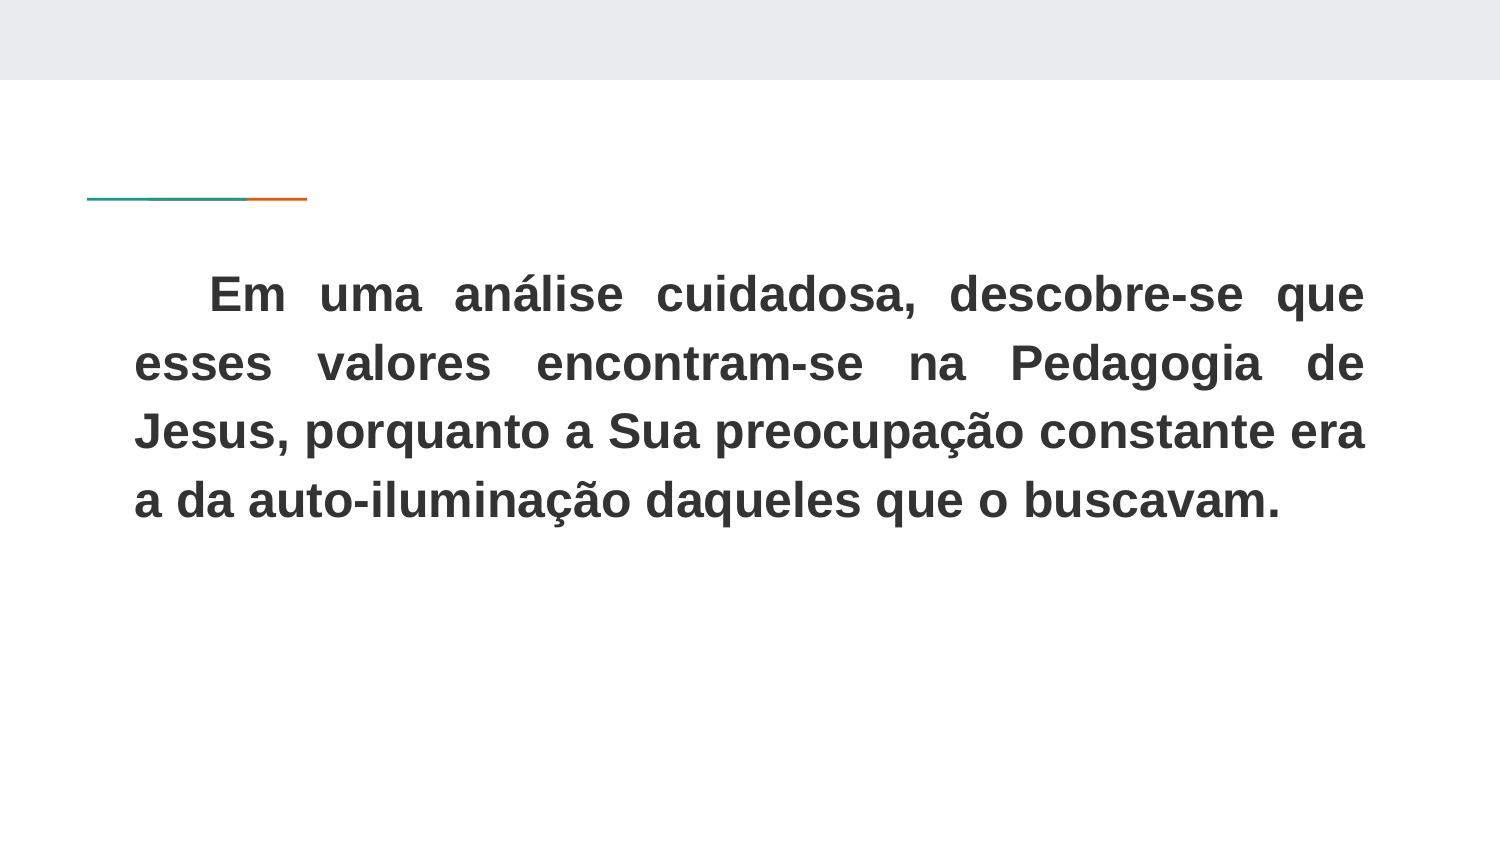

Em uma análise cuidadosa, descobre-se que esses valores encontram-se na Pedagogia de Jesus, porquanto a Sua preocupação constante era a da auto-iluminação daqueles que o buscavam.